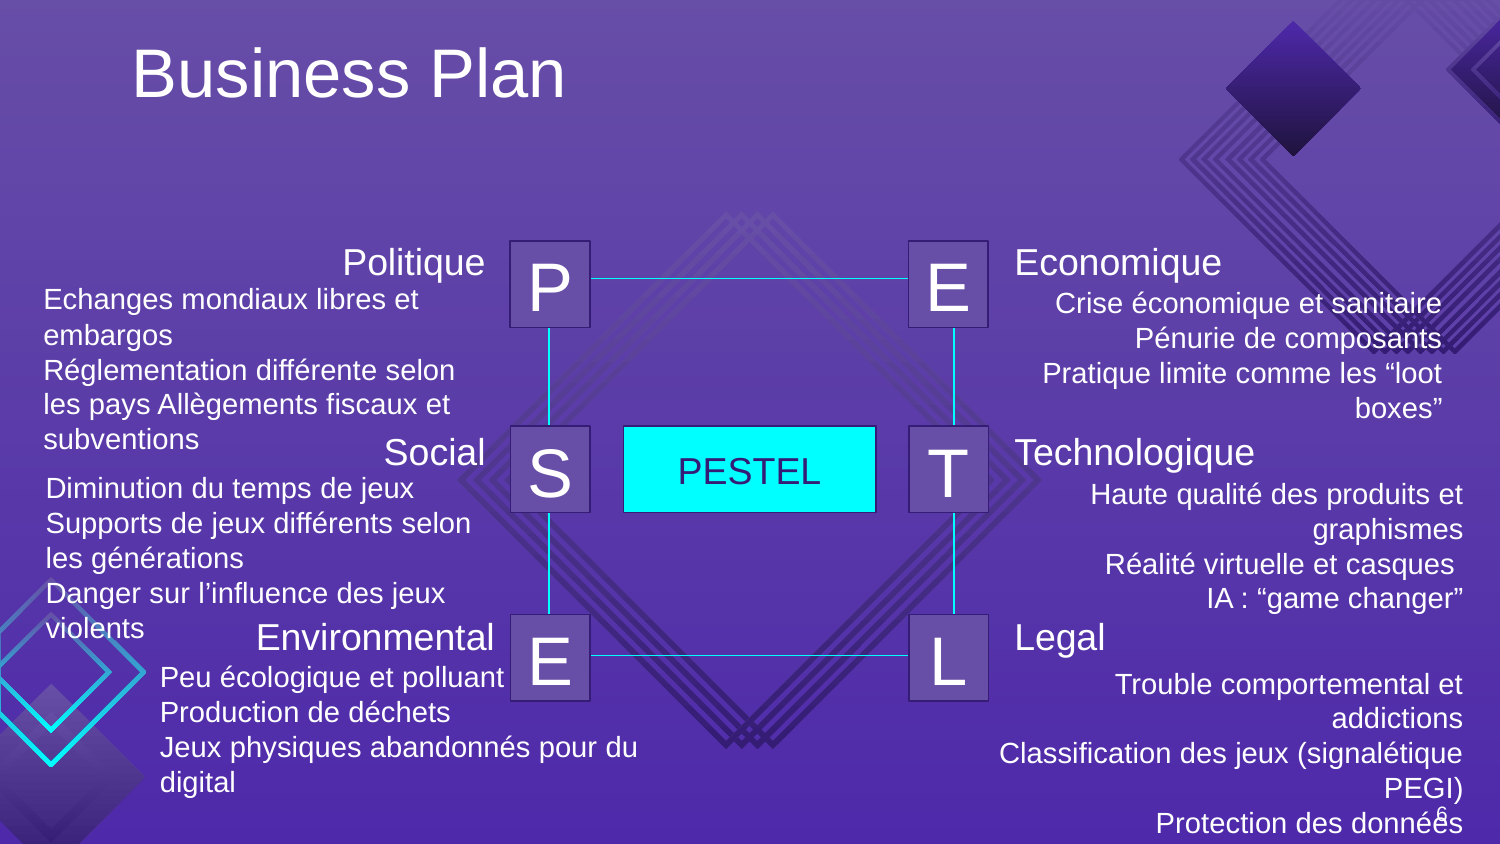

Business Plan
# Politique
Economique
P
E
Echanges mondiaux libres et embargos
Réglementation différente selon les pays Allègements fiscaux et subventions
Crise économique et sanitaire
Pénurie de composants
Pratique limite comme les “loot boxes”

Social
Technologique
S
T
PESTEL
Diminution du temps de jeux
Supports de jeux différents selon les générations
Danger sur l’influence des jeux violents
Haute qualité des produits et graphismes
Réalité virtuelle et casques
IA : “game changer”
Environmental
Legal
E
L
Peu écologique et polluant
Production de déchets
Jeux physiques abandonnés pour du digital

Trouble comportemental et addictions
Classification des jeux (signalétique PEGI)
Protection des données personnelles

6